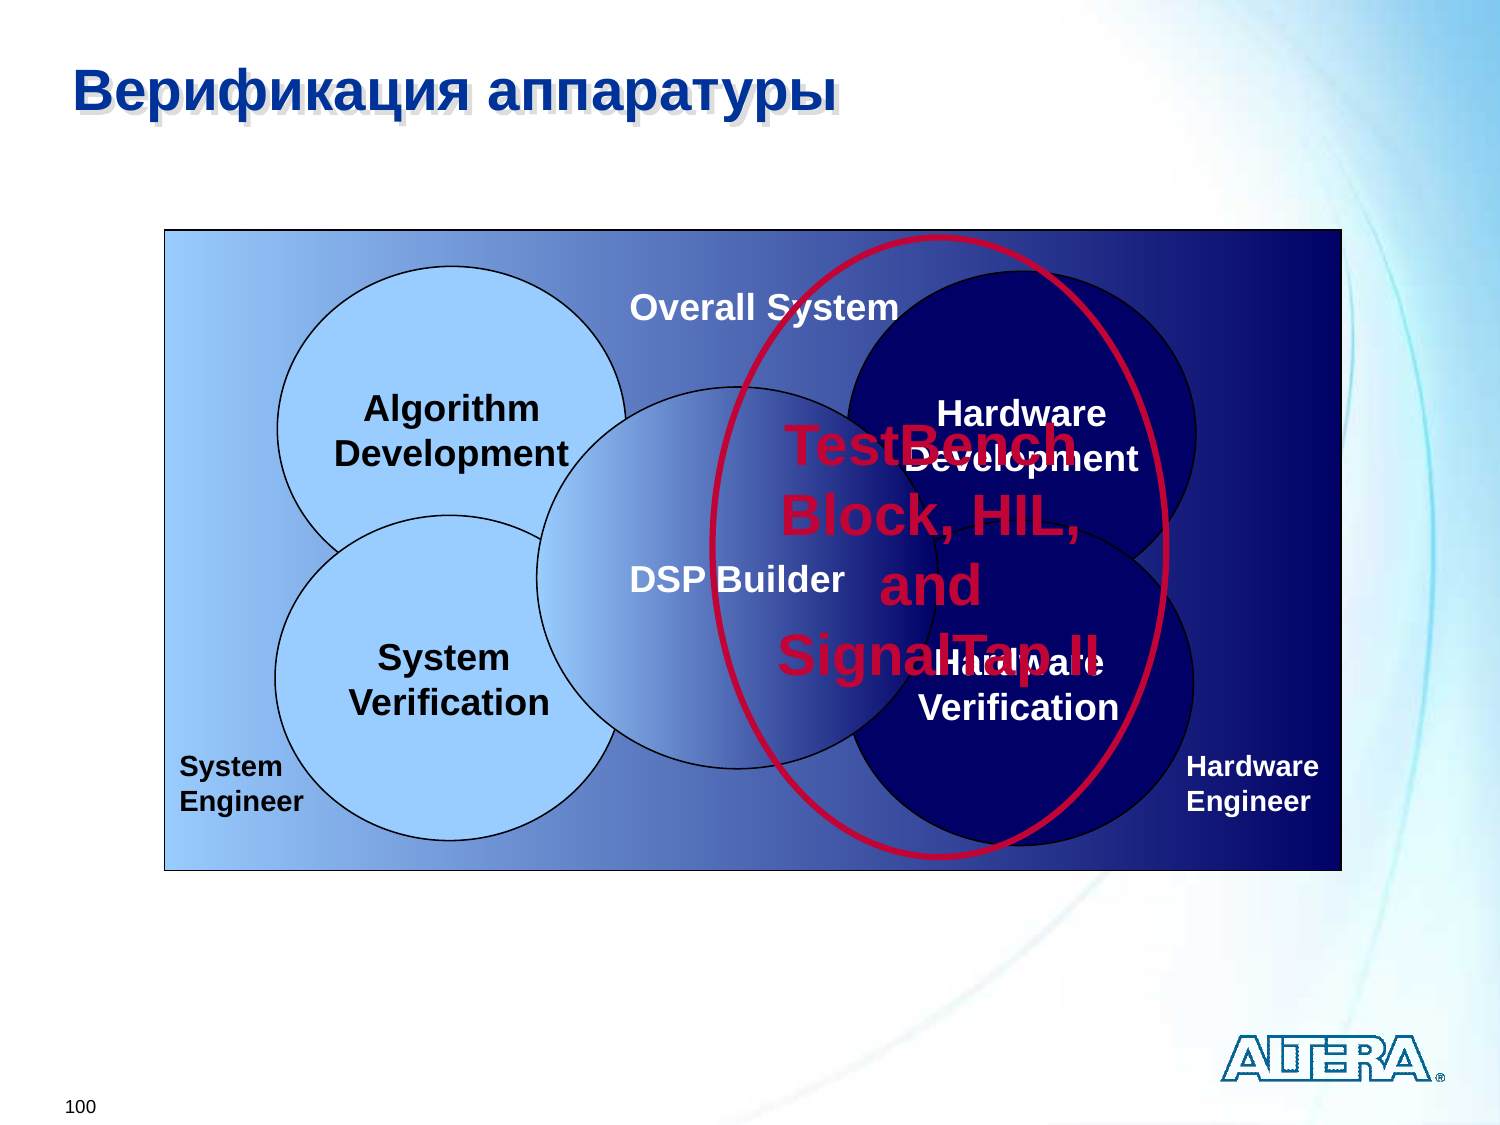

Верификация аппаратуры
			Overall System

System 						             Hardware
Engineer			                      		             Engineer
TestBench
Block, HIL,
and
SignalTap II
Algorithm
Development
Hardware
Development
DSP Builder
System
Verification
Hardware
Verification